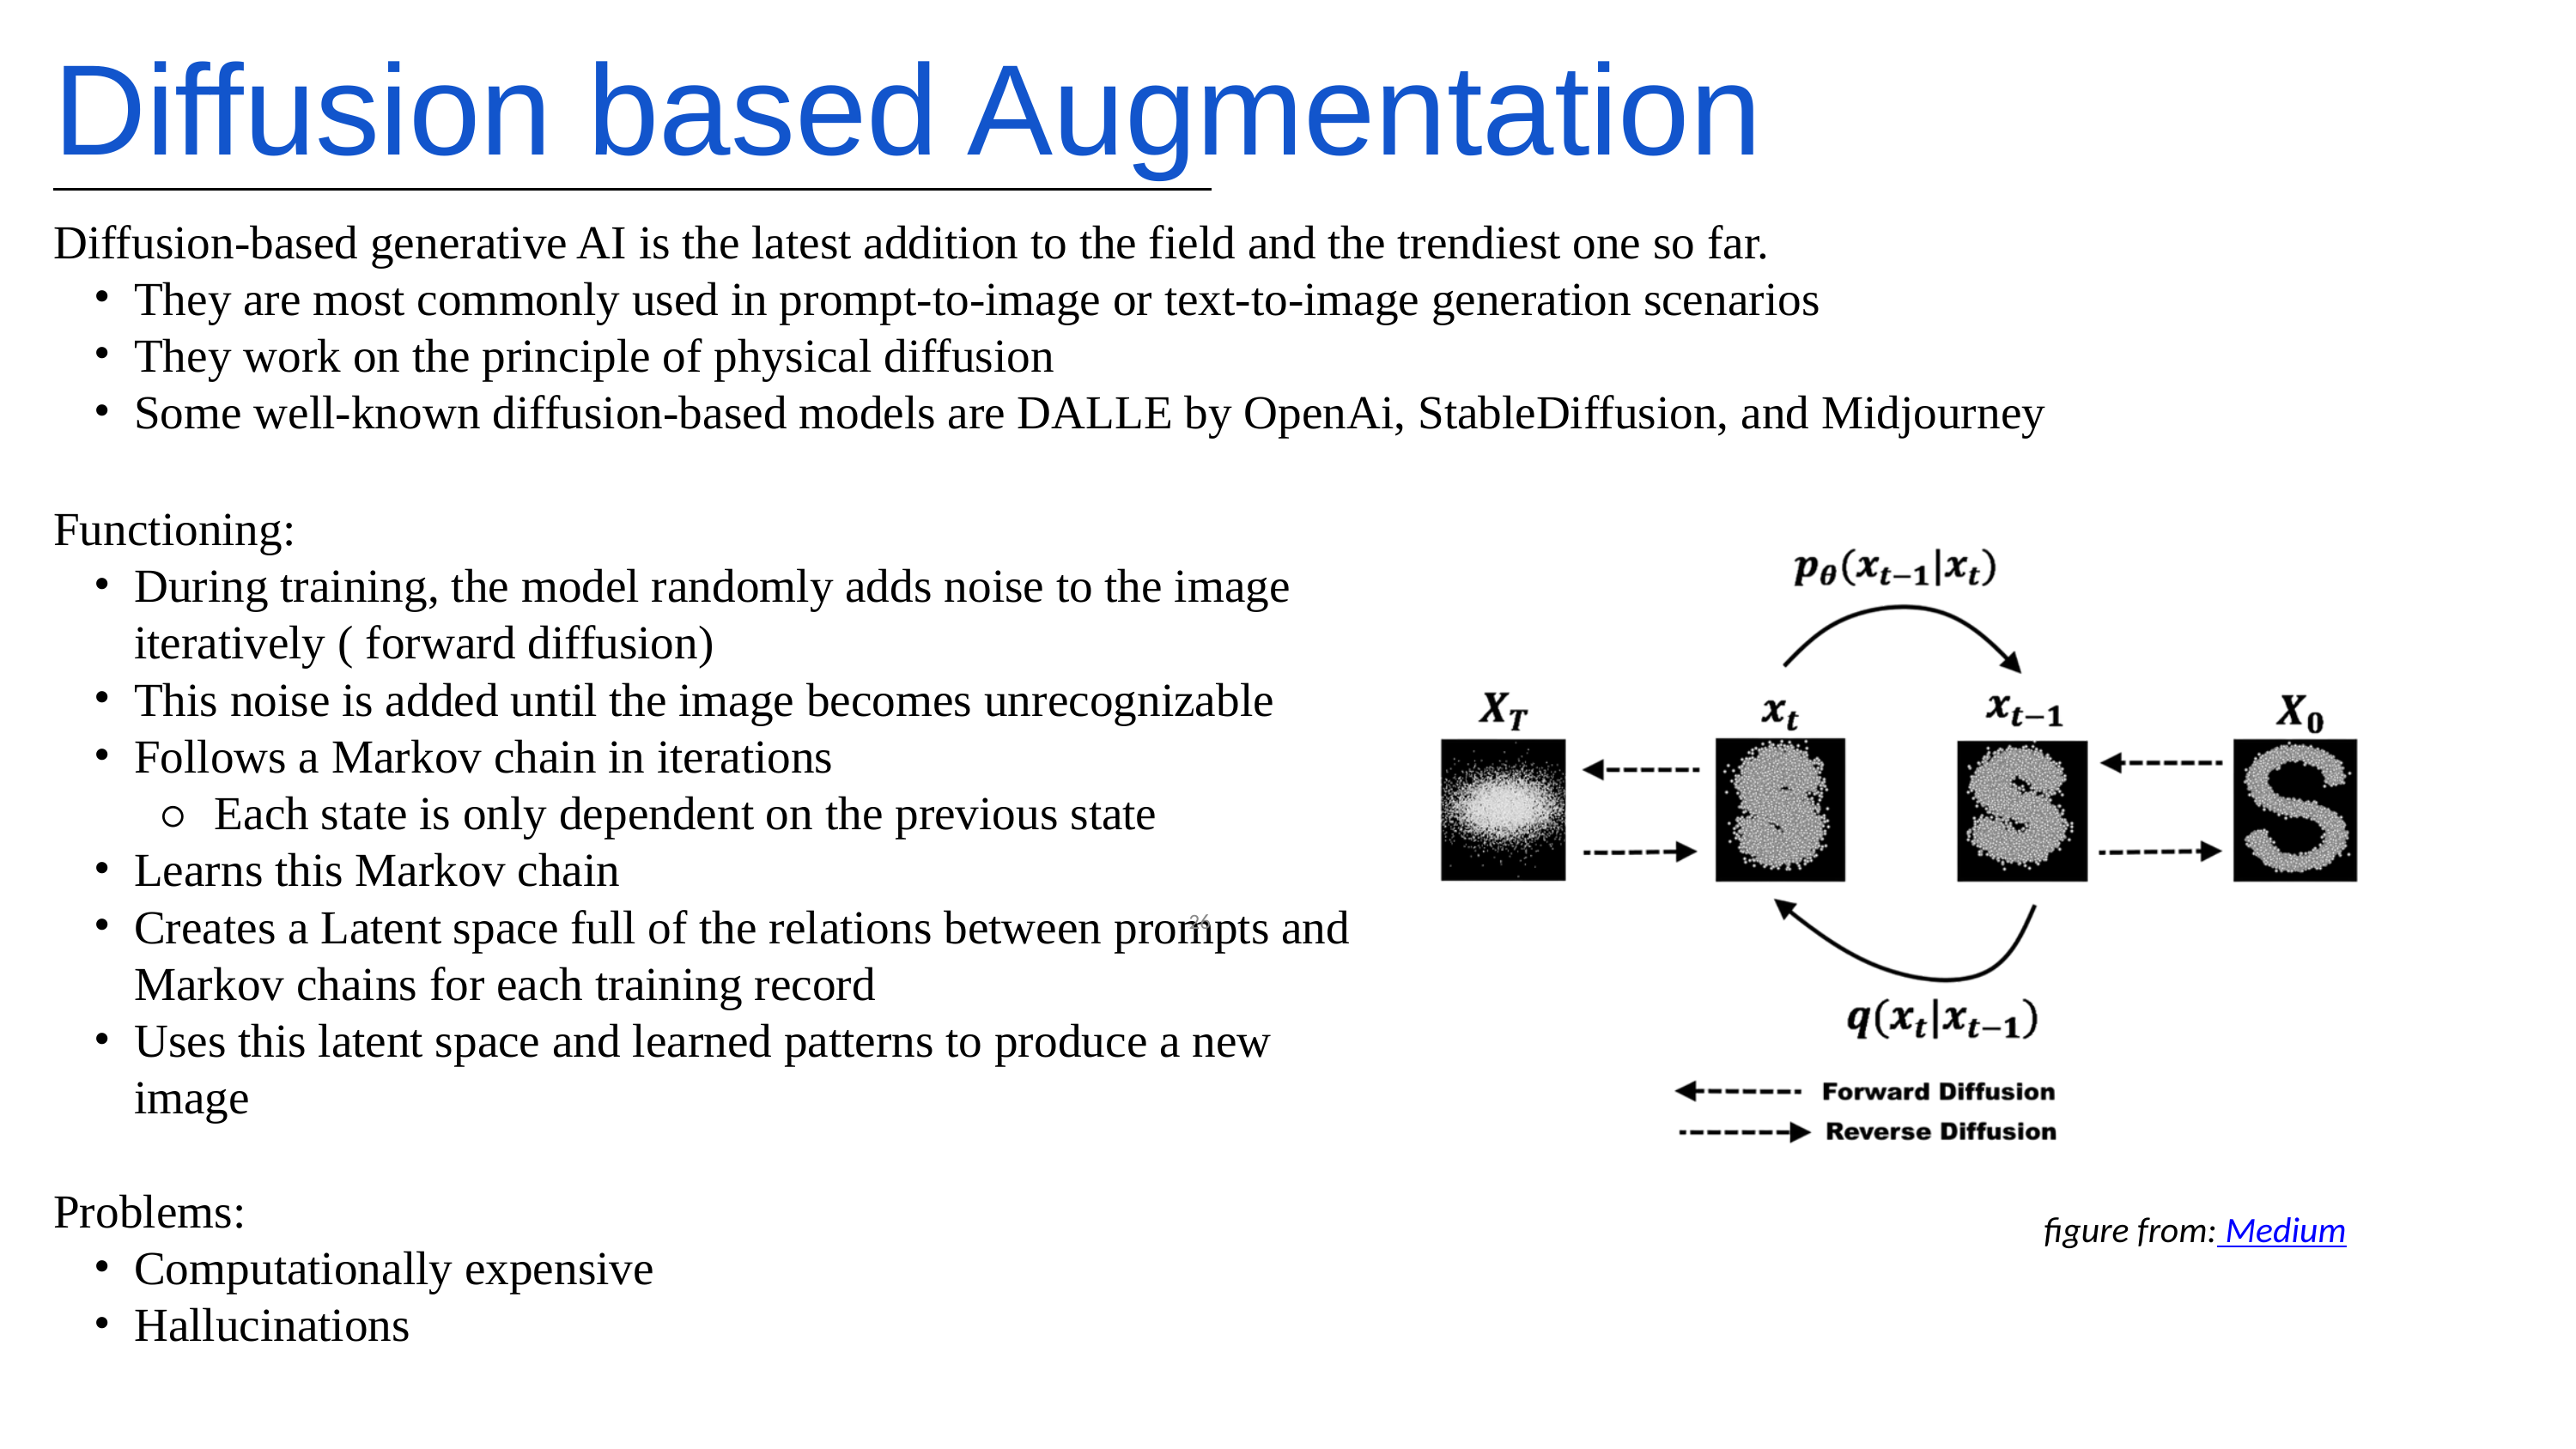

Diffusion based Augmentation
Diffusion-based generative AI is the latest addition to the field and the trendiest one so far.
They are most commonly used in prompt-to-image or text-to-image generation scenarios
They work on the principle of physical diffusion
Some well-known diffusion-based models are DALLE by OpenAi, StableDiffusion, and Midjourney
Functioning:
During training, the model randomly adds noise to the image iteratively ( forward diffusion)
This noise is added until the image becomes unrecognizable
Follows a Markov chain in iterations
Each state is only dependent on the previous state
Learns this Markov chain
Creates a Latent space full of the relations between prompts and Markov chains for each training record
Uses this latent space and learned patterns to produce a new image

Problems:
Computationally expensive
Hallucinations

26
figure from: Medium